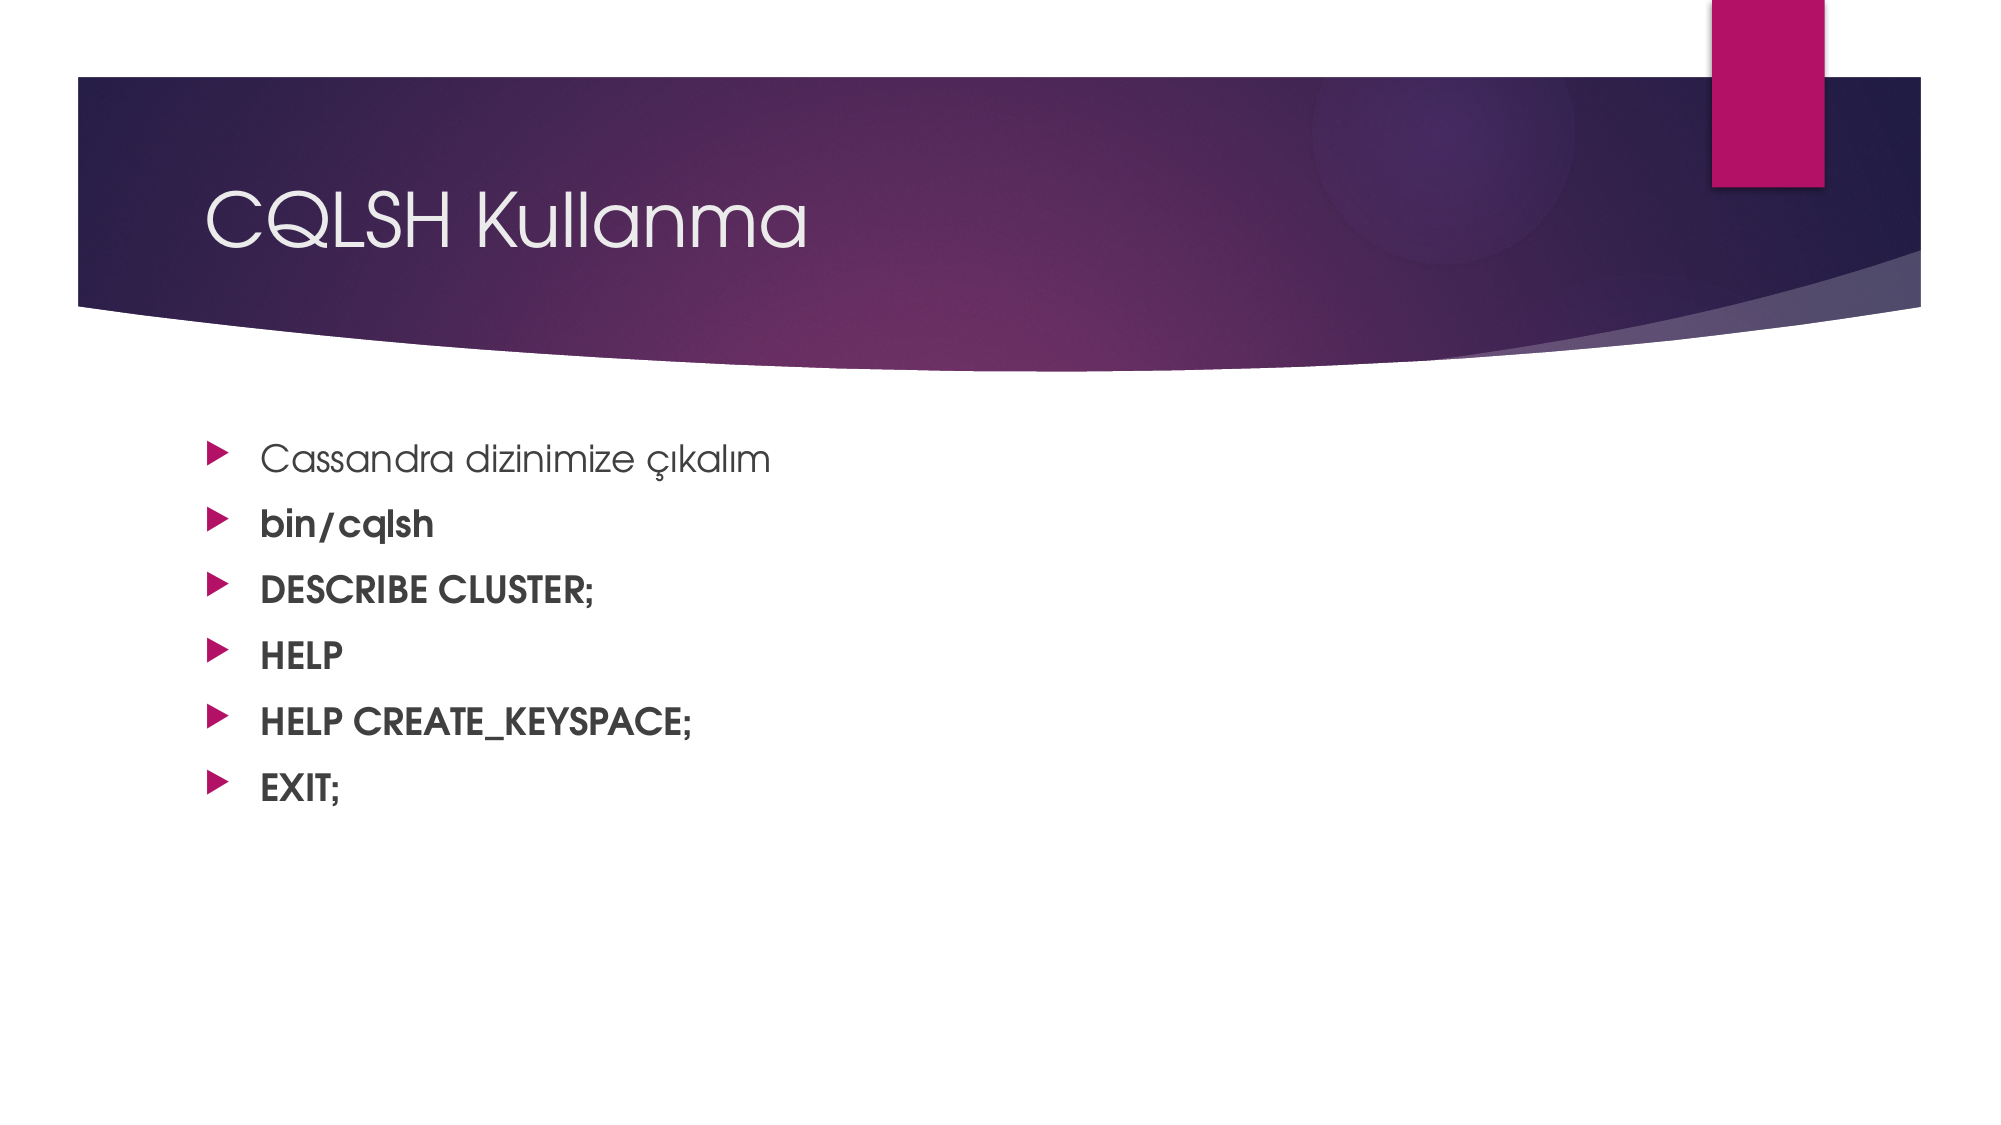

# CQLSH Kullanma
Cassandra dizinimize çıkalım
bin/cqlsh
DESCRIBE CLUSTER;
HELP
HELP CREATE_KEYSPACE;
EXIT;